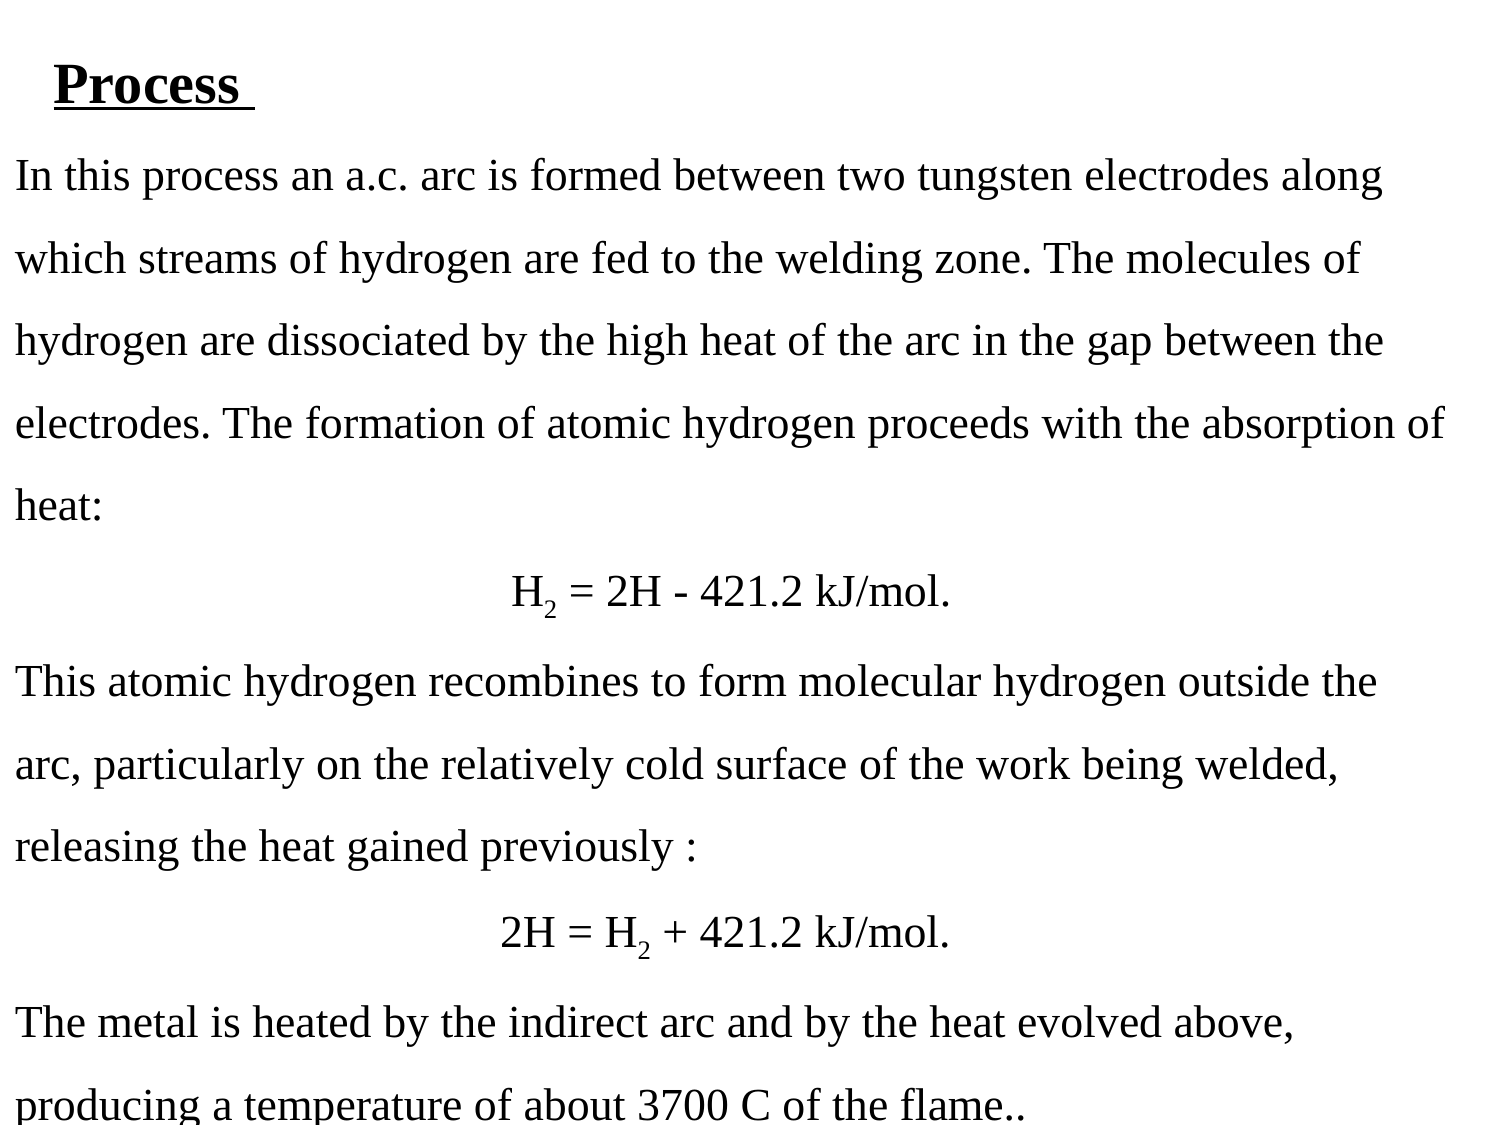

Process
In this process an a.c. arc is formed between two tungsten electrodes along which streams of hydrogen are fed to the welding zone. The molecules of hydrogen are dissociated by the high heat of the arc in the gap between the electrodes. The formation of atomic hydrogen proceeds with the absorption of heat:
H2 = 2H - 421.2 kJ/mol.
This atomic hydrogen recombines to form molecular hydrogen outside the arc, particularly on the relatively cold surface of the work being welded, releasing the heat gained previously :
2H = H2 + 421.2 kJ/mol.
The metal is heated by the indirect arc and by the heat evolved above, producing a temperature of about 3700 C of the flame..